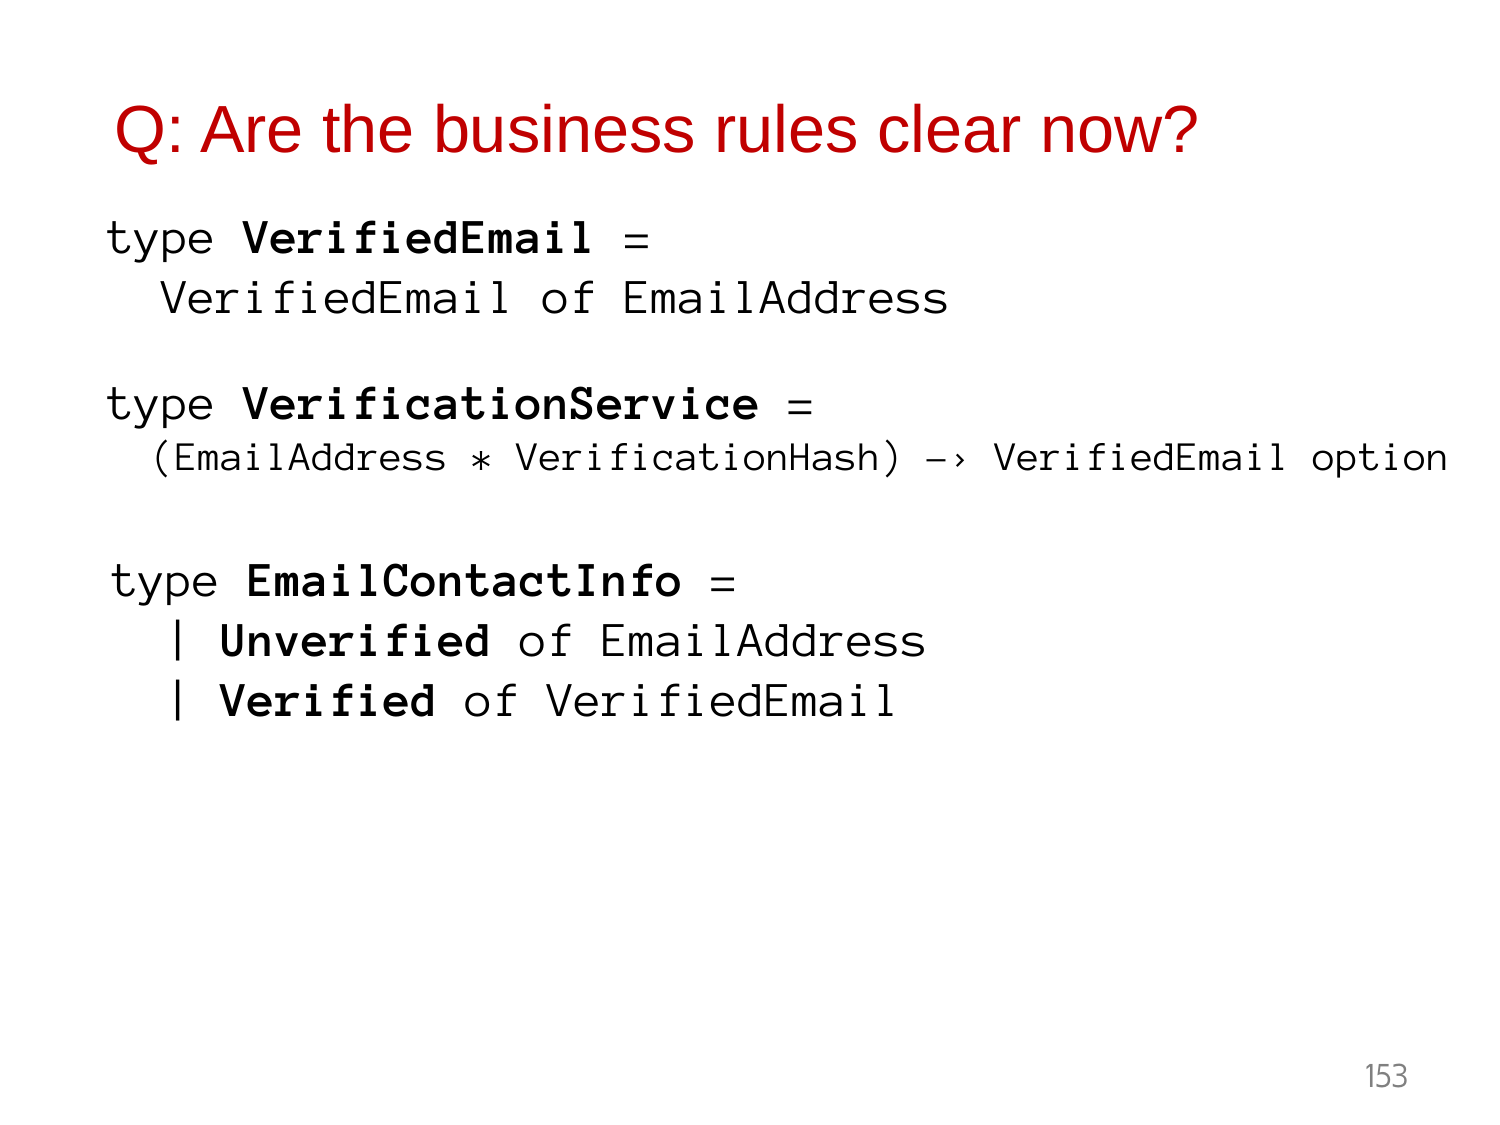

#
Q: Are the business rules clear now?
type VerifiedEmail =
  VerifiedEmail of EmailAddress
type VerificationService =
  (EmailAddress * VerificationHash) –› VerifiedEmail option
type EmailContactInfo =
  | Unverified of EmailAddress
  | Verified of VerifiedEmail